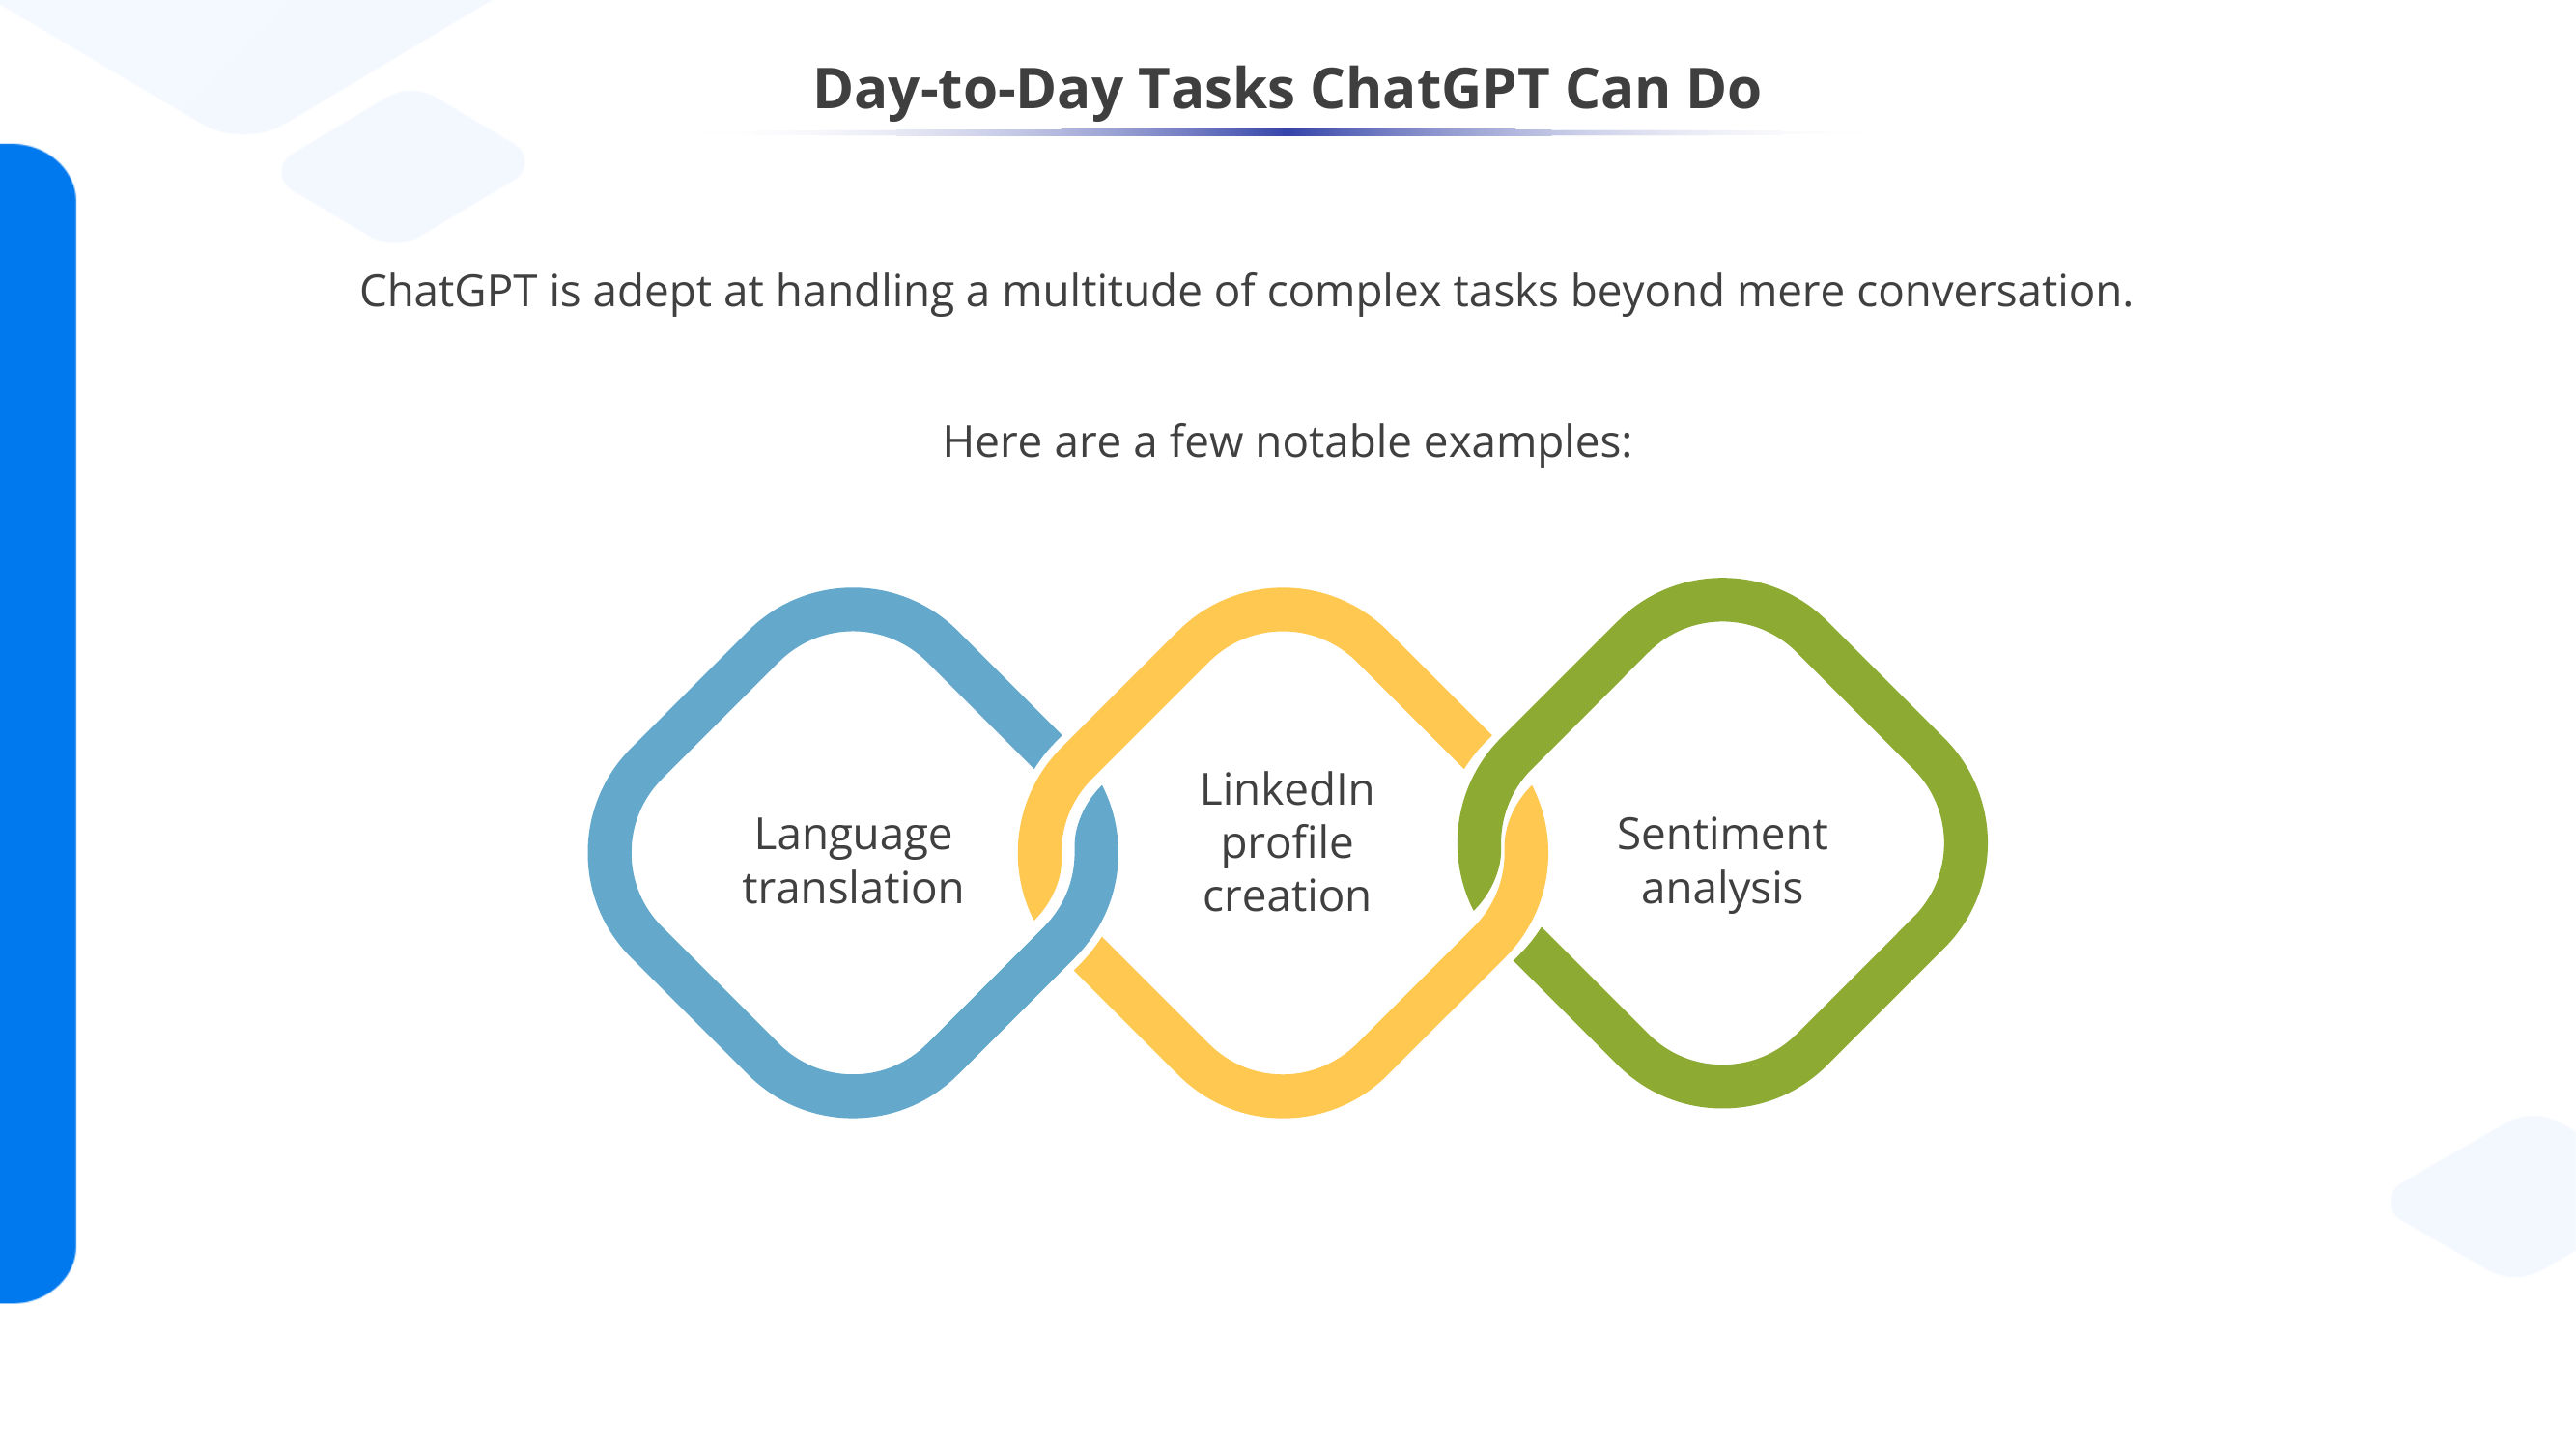

# Day-to-Day Tasks ChatGPT Can Do

ChatGPT is adept at handling a multitude of complex tasks beyond mere conversation.
Here are a few notable examples:

Sentiment analysis

Language translation

LinkedIn profile creation